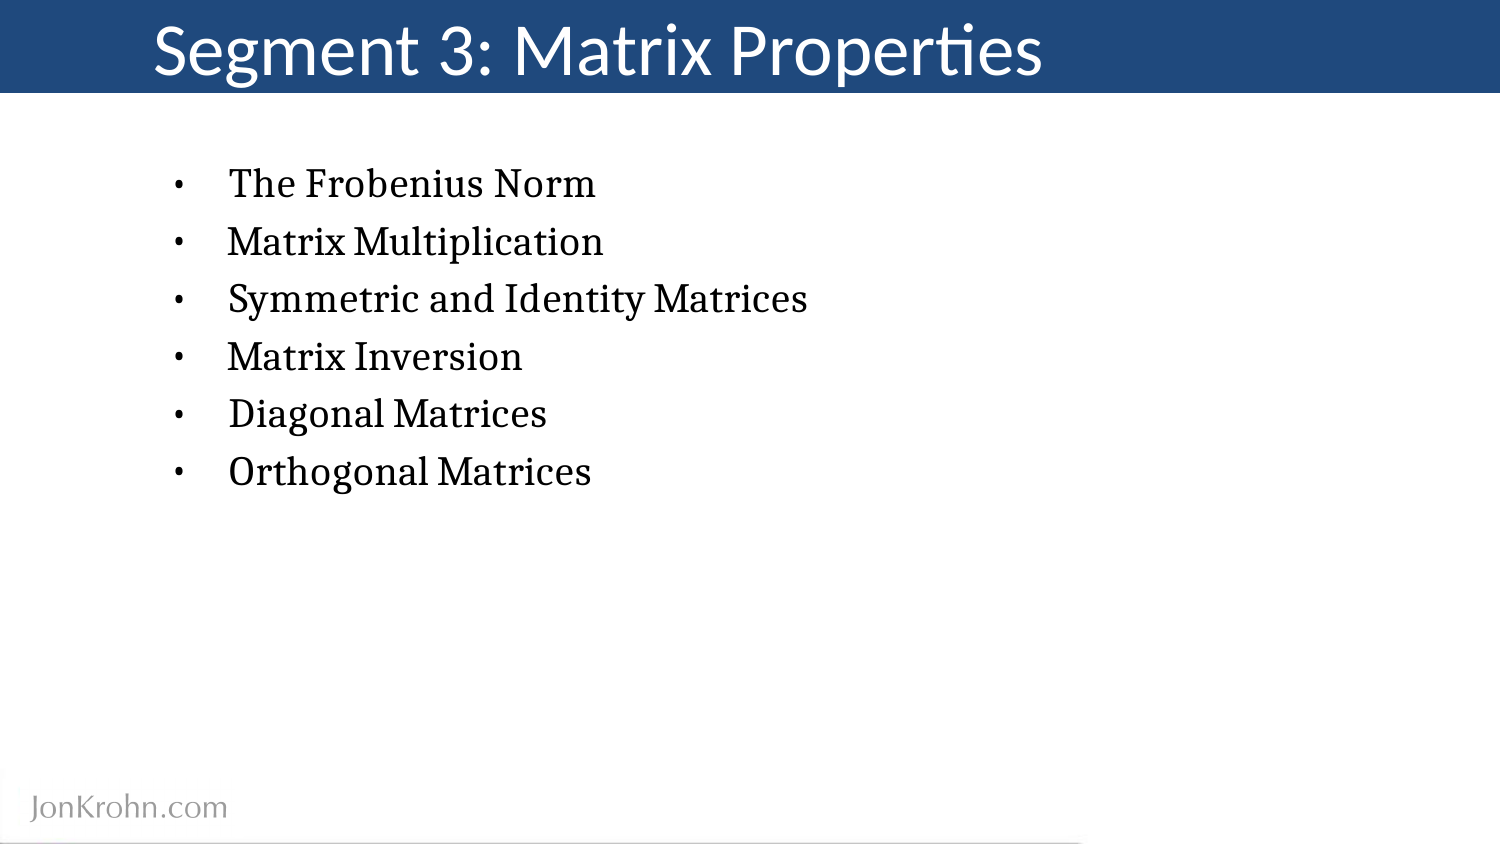

Segment 3: Matrix Properties
The Frobenius Norm
Matrix Multiplication
Symmetric and Identity Matrices
Matrix Inversion
Diagonal Matrices
Orthogonal Matrices